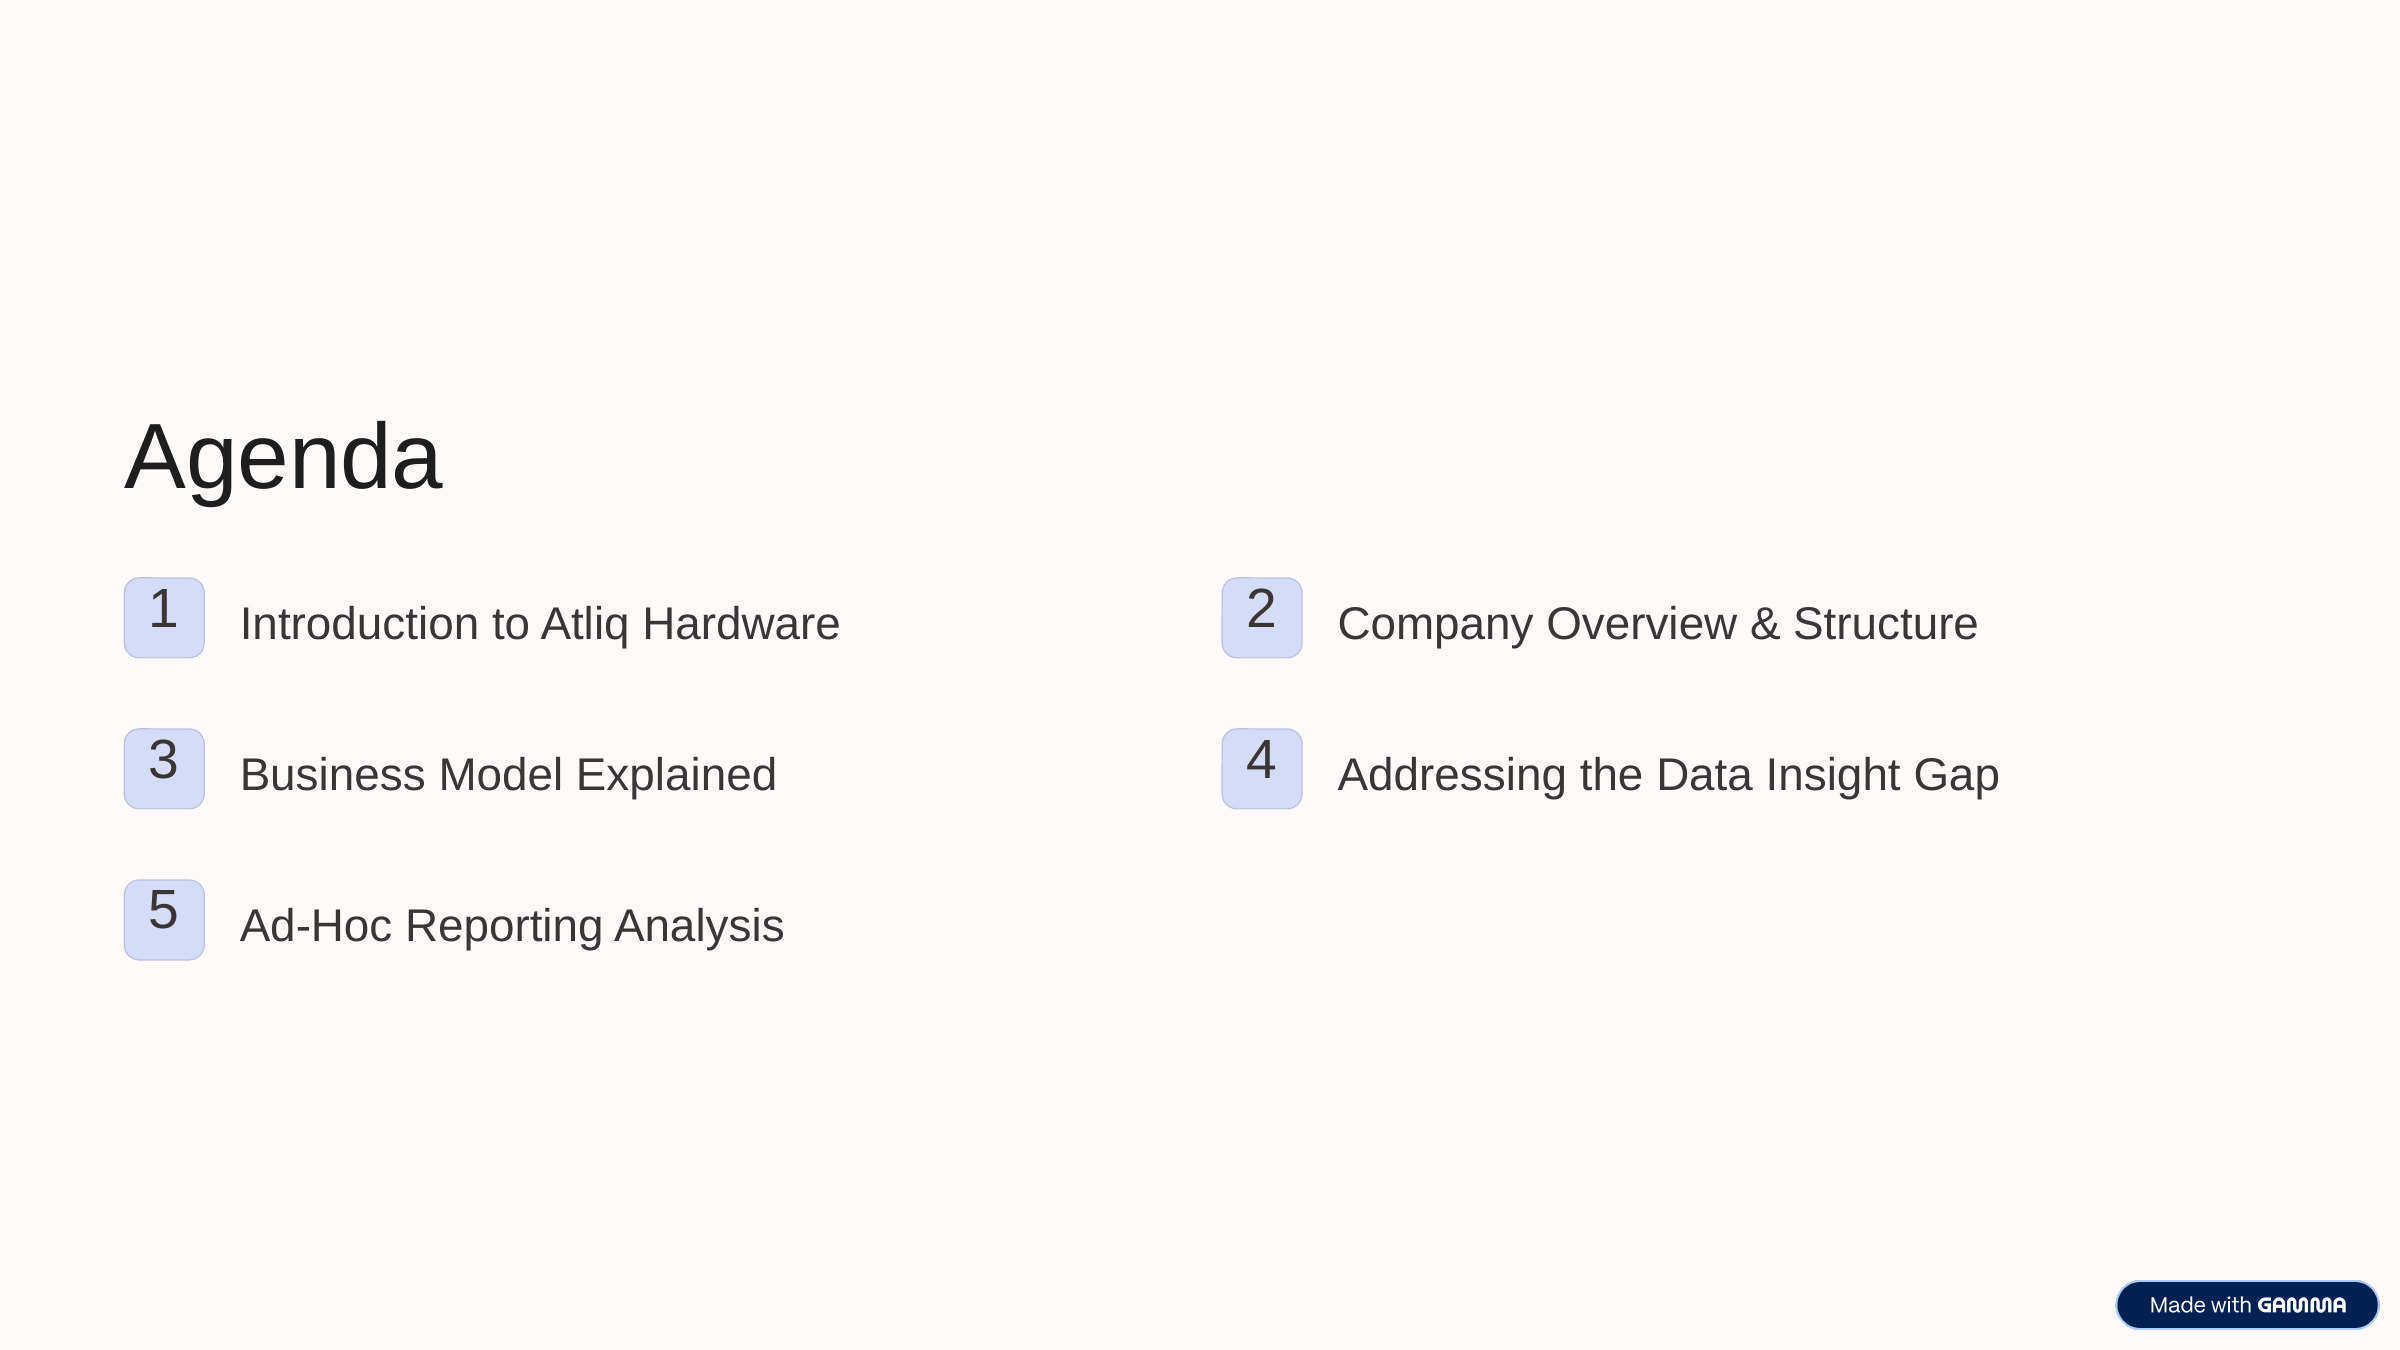

Agenda

1
2
Introduction to Atliq Hardware
Company Overview & Structure

3
4
Business Model Explained
Addressing the Data Insight Gap

5
Ad-Hoc Reporting Analysis